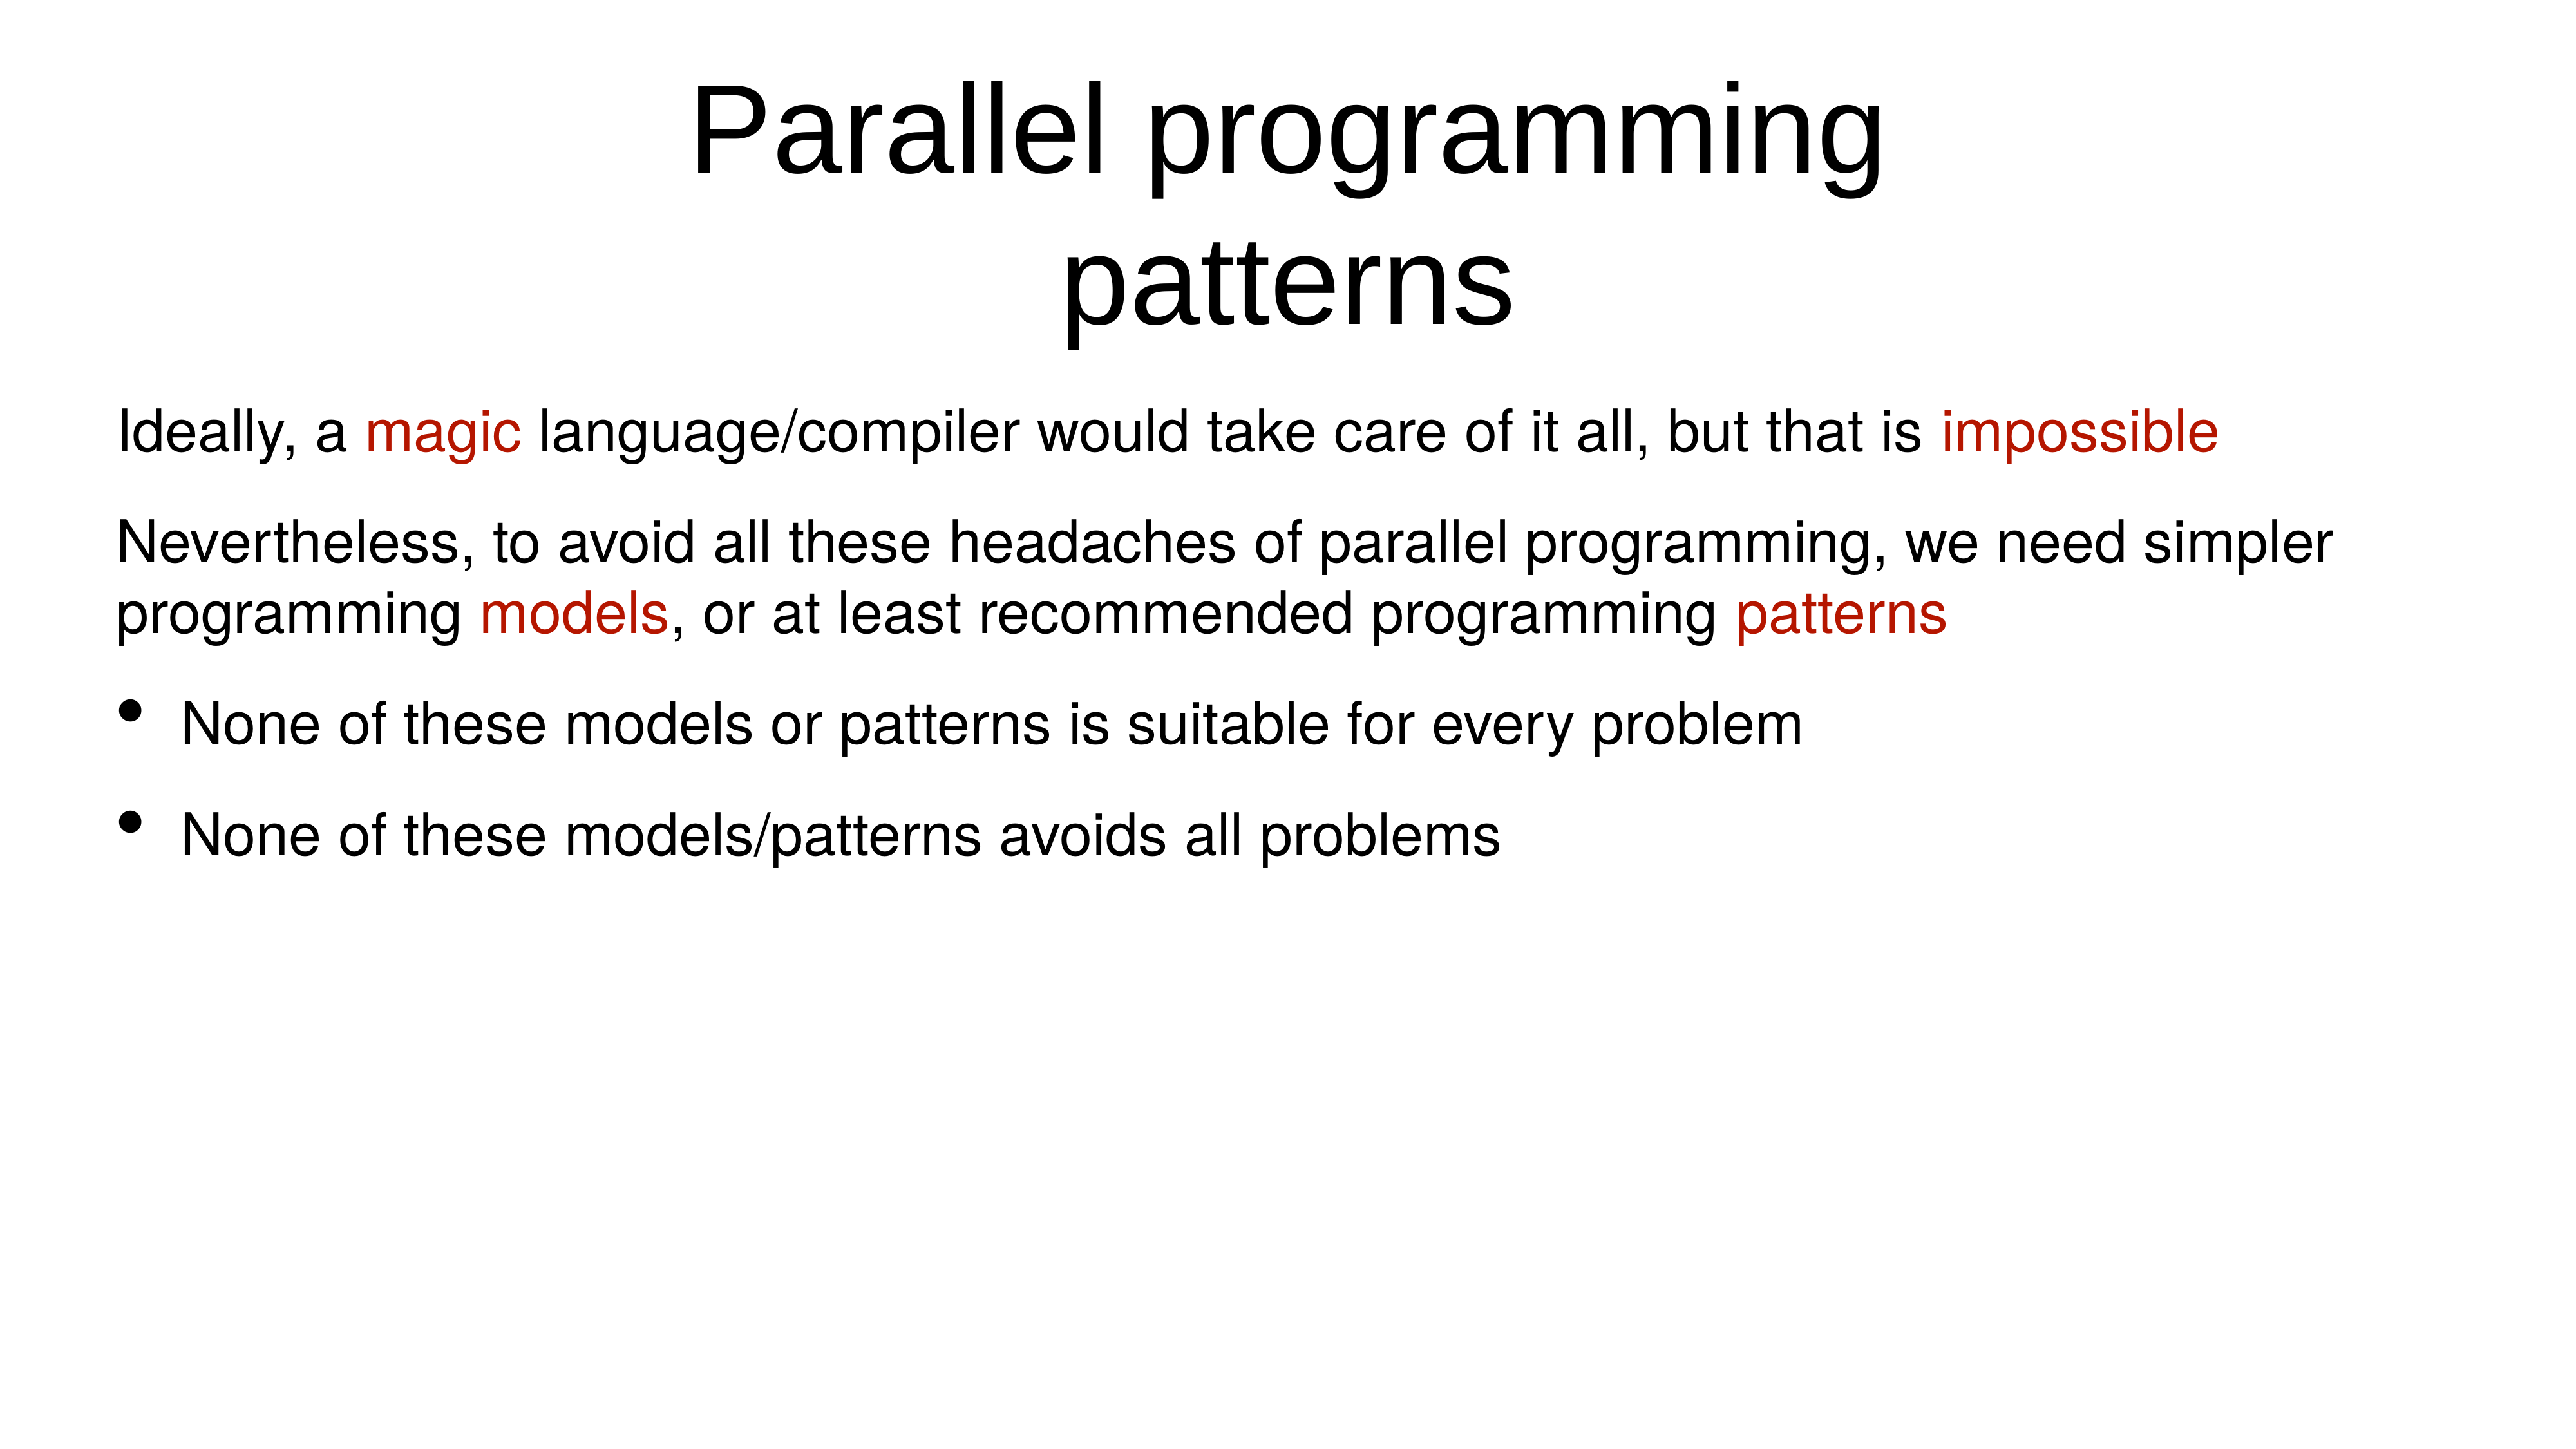

# Parallel programming patterns
Ideally, a magic language/compiler would take care of it all, but that is impossible
Nevertheless, to avoid all these headaches of parallel programming, we need simpler programming models, or at least recommended programming patterns
None of these models or patterns is suitable for every problem
None of these models/patterns avoids all problems
27